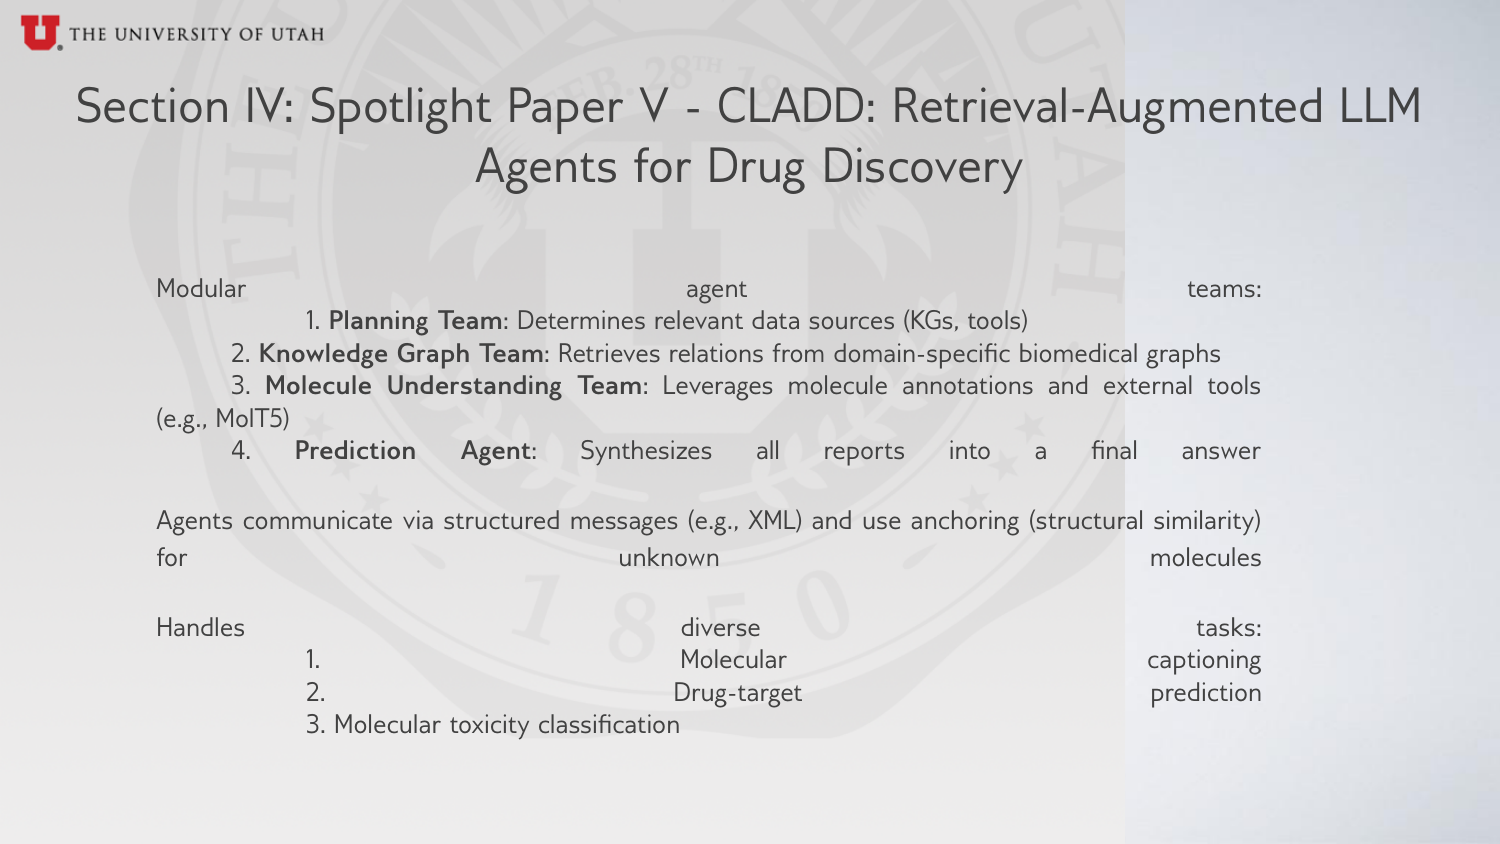

Section IV: Spotlight Paper V - CLADD: Retrieval-Augmented LLM Agents for Drug Discovery
Modular agent teams:
	1. Planning Team: Determines relevant data sources (KGs, tools)
2. Knowledge Graph Team: Retrieves relations from domain-specific biomedical graphs
3. Molecule Understanding Team: Leverages molecule annotations and external tools (e.g., MolT5)
4. Prediction Agent: Synthesizes all reports into a final answer
Agents communicate via structured messages (e.g., XML) and use anchoring (structural similarity) for unknown molecules
Handles diverse tasks:
	1. Molecular captioning
	2. Drug-target prediction
	3. Molecular toxicity classification